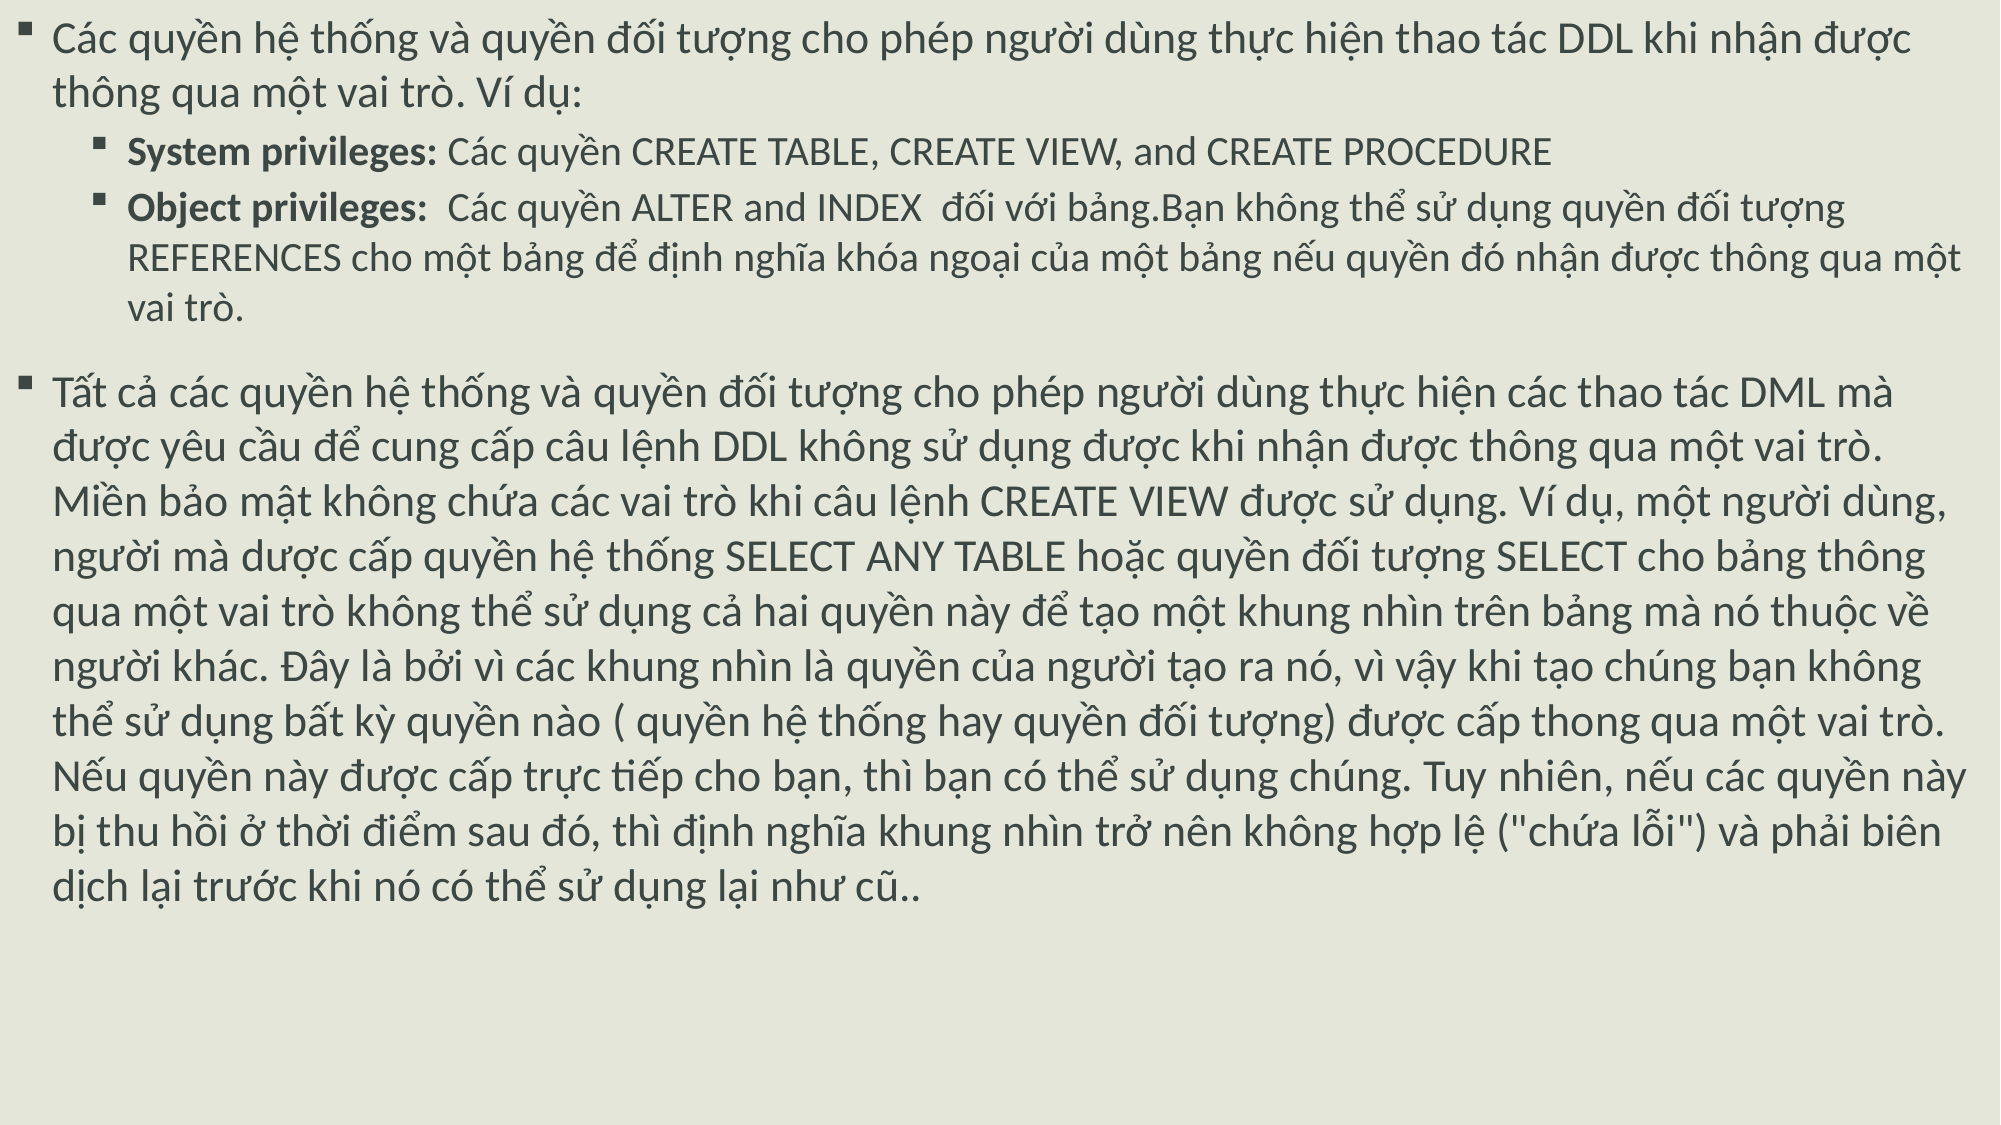

Các quyền hệ thống và quyền đối tượng cho phép người dùng thực hiện thao tác DDL khi nhận được thông qua một vai trò. Ví dụ:
System privileges: Các quyền CREATE TABLE, CREATE VIEW, and CREATE PROCEDURE
Object privileges:  Các quyền ALTER and INDEX  đối với bảng.Bạn không thể sử dụng quyền đối tượng REFERENCES cho một bảng để định nghĩa khóa ngoại của một bảng nếu quyền đó nhận được thông qua một vai trò.
Tất cả các quyền hệ thống và quyền đối tượng cho phép người dùng thực hiện các thao tác DML mà được yêu cầu để cung cấp câu lệnh DDL không sử dụng được khi nhận được thông qua một vai trò. Miền bảo mật không chứa các vai trò khi câu lệnh CREATE VIEW được sử dụng. Ví dụ, một người dùng, người mà dược cấp quyền hệ thống SELECT ANY TABLE hoặc quyền đối tượng SELECT cho bảng thông qua một vai trò không thể sử dụng cả hai quyền này để tạo một khung nhìn trên bảng mà nó thuộc về người khác. Đây là bởi vì các khung nhìn là quyền của người tạo ra nó, vì vậy khi tạo chúng bạn không thể sử dụng bất kỳ quyền nào ( quyền hệ thống hay quyền đối tượng) được cấp thong qua một vai trò. Nếu quyền này được cấp trực tiếp cho bạn, thì bạn có thể sử dụng chúng. Tuy nhiên, nếu các quyền này bị thu hồi ở thời điểm sau đó, thì định nghĩa khung nhìn trở nên không hợp lệ ("chứa lỗi") và phải biên dịch lại trước khi nó có thể sử dụng lại như cũ..